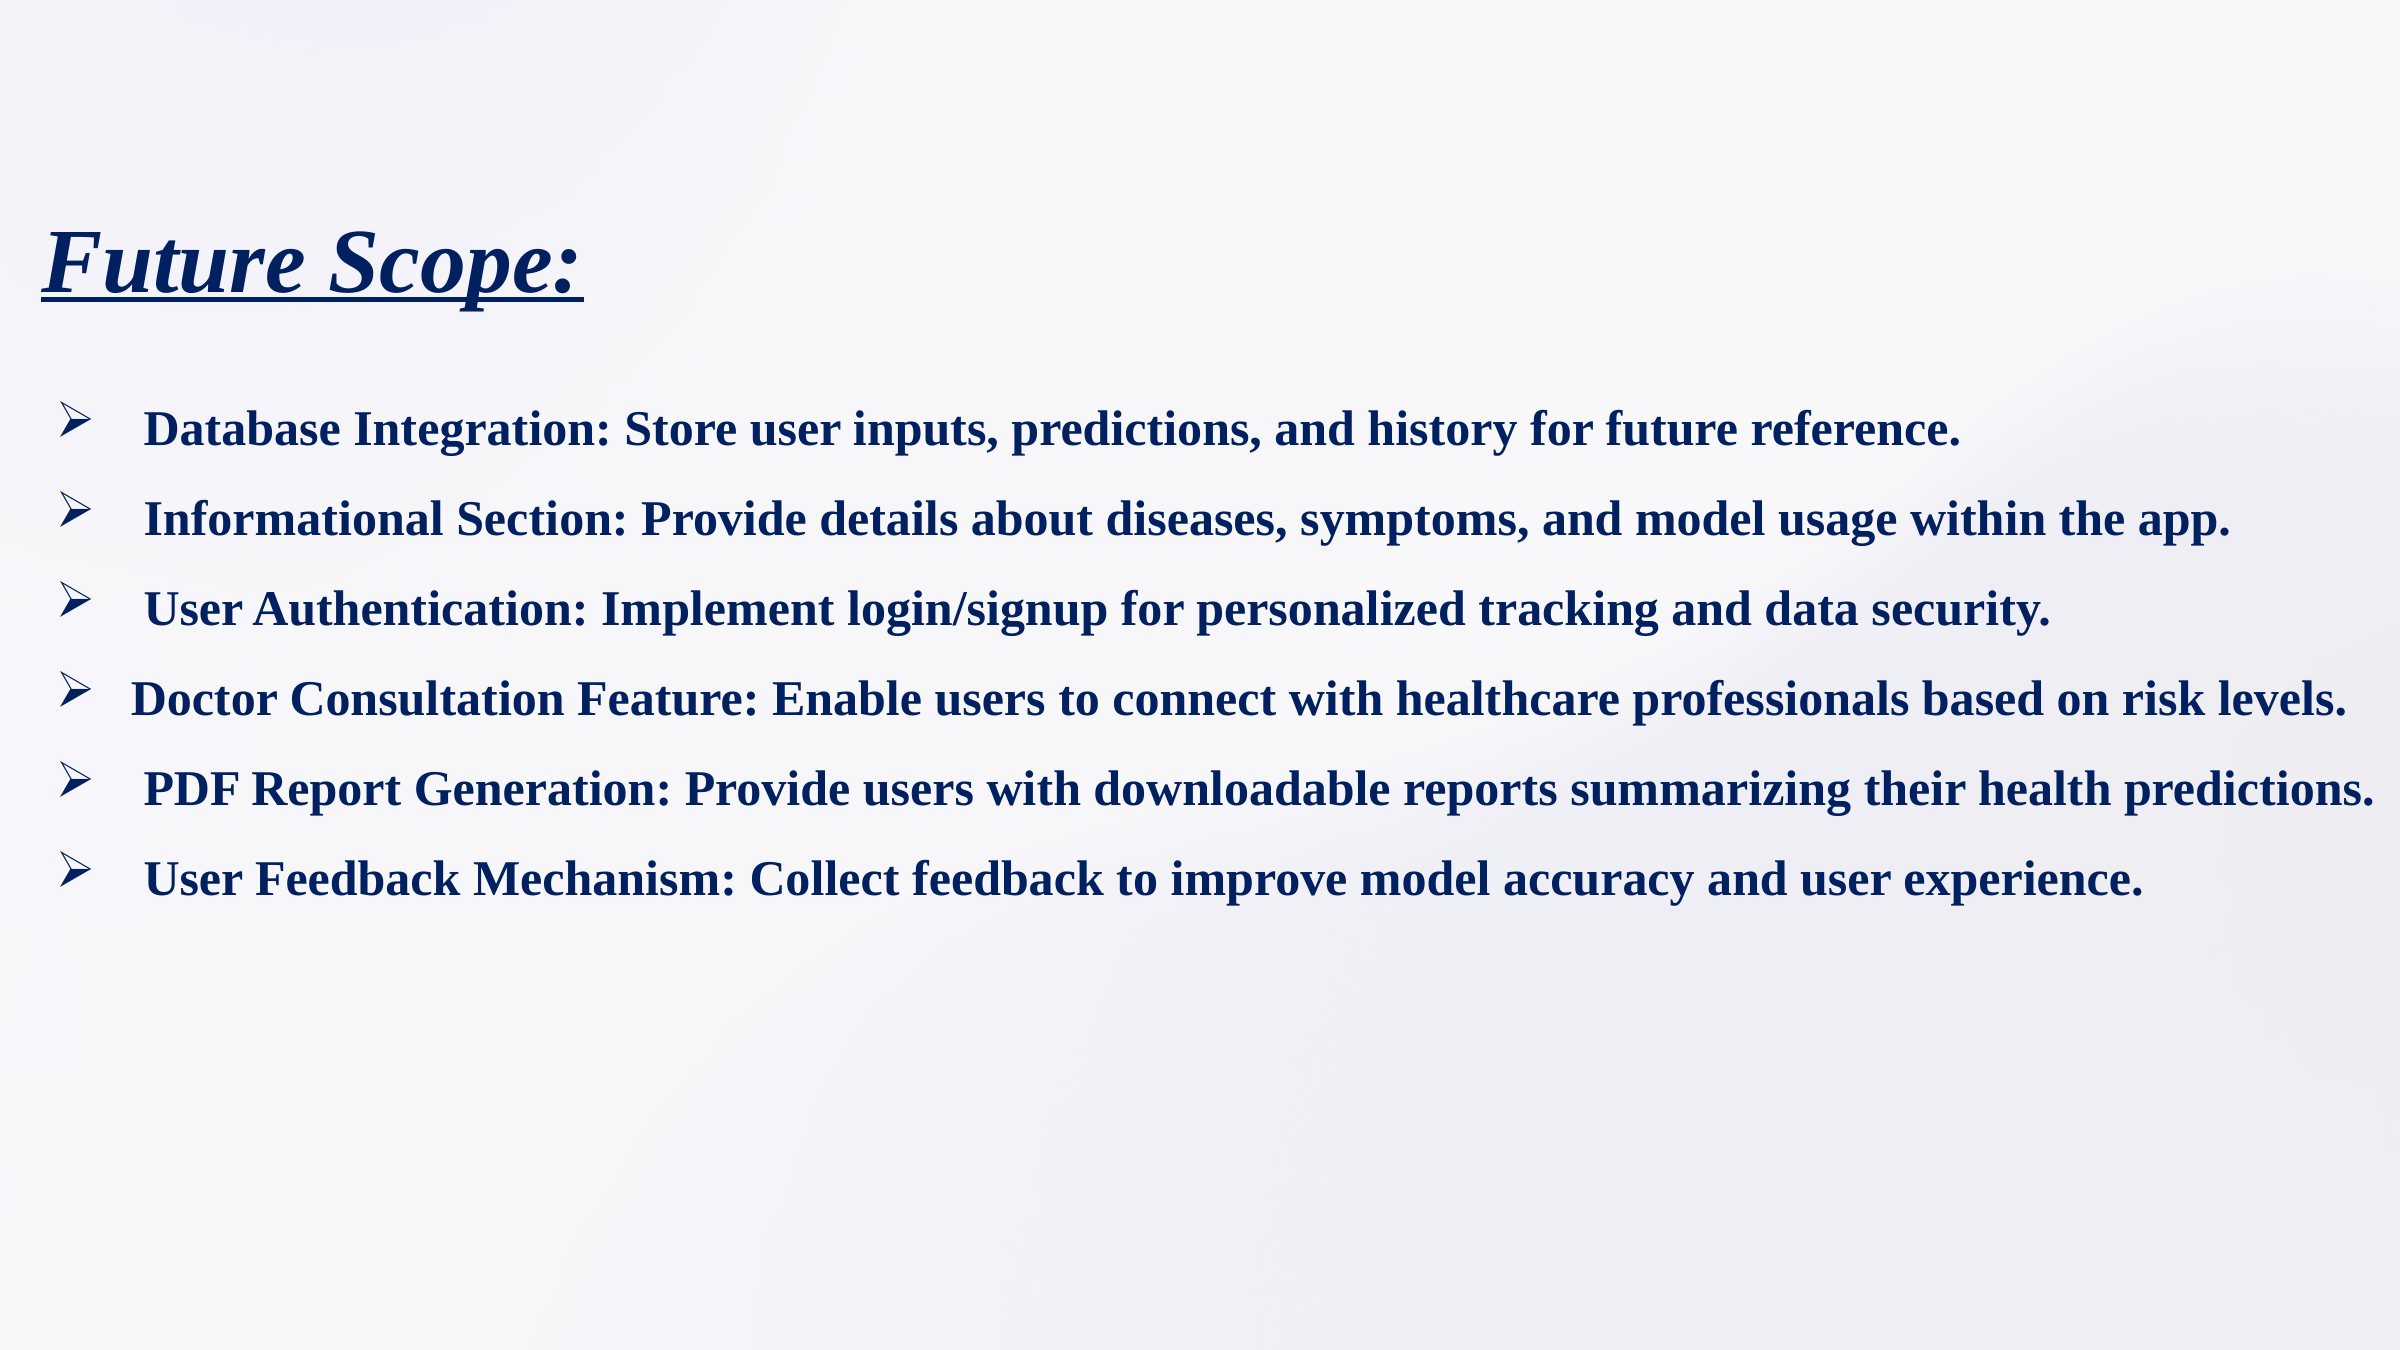

Future Scope:

 Database Integration: Store user inputs, predictions, and history for future reference.
 Informational Section: Provide details about diseases, symptoms, and model usage within the app.
 User Authentication: Implement login/signup for personalized tracking and data security.
Doctor Consultation Feature: Enable users to connect with healthcare professionals based on risk levels.
 PDF Report Generation: Provide users with downloadable reports summarizing their health predictions.
 User Feedback Mechanism: Collect feedback to improve model accuracy and user experience.